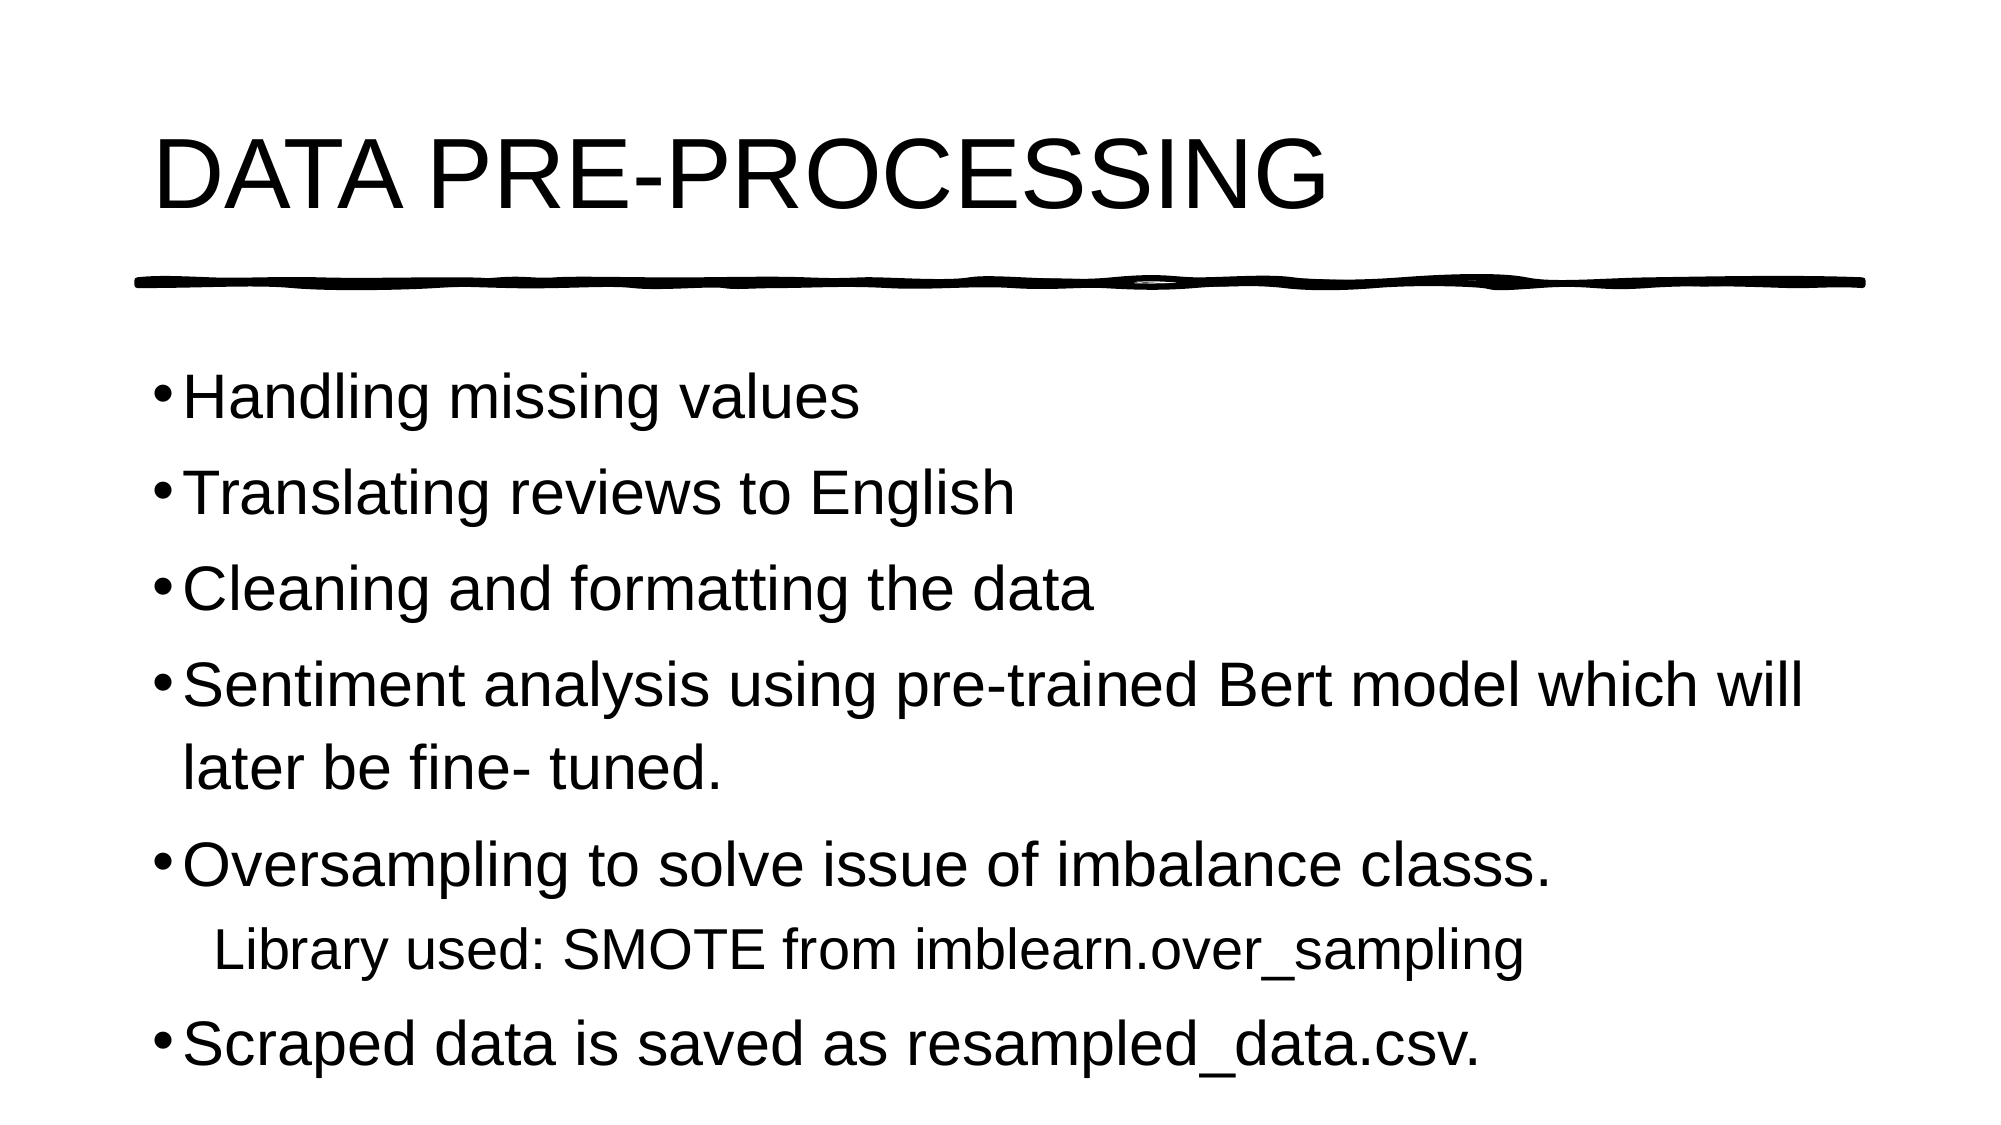

# DATA PRE-PROCESSING
Handling missing values
Translating reviews to English
Cleaning and formatting the data
Sentiment analysis using pre-trained Bert model which will later be fine- tuned.
Oversampling to solve issue of imbalance classs.
Library used: SMOTE from imblearn.over_sampling
Scraped data is saved as resampled_data.csv.